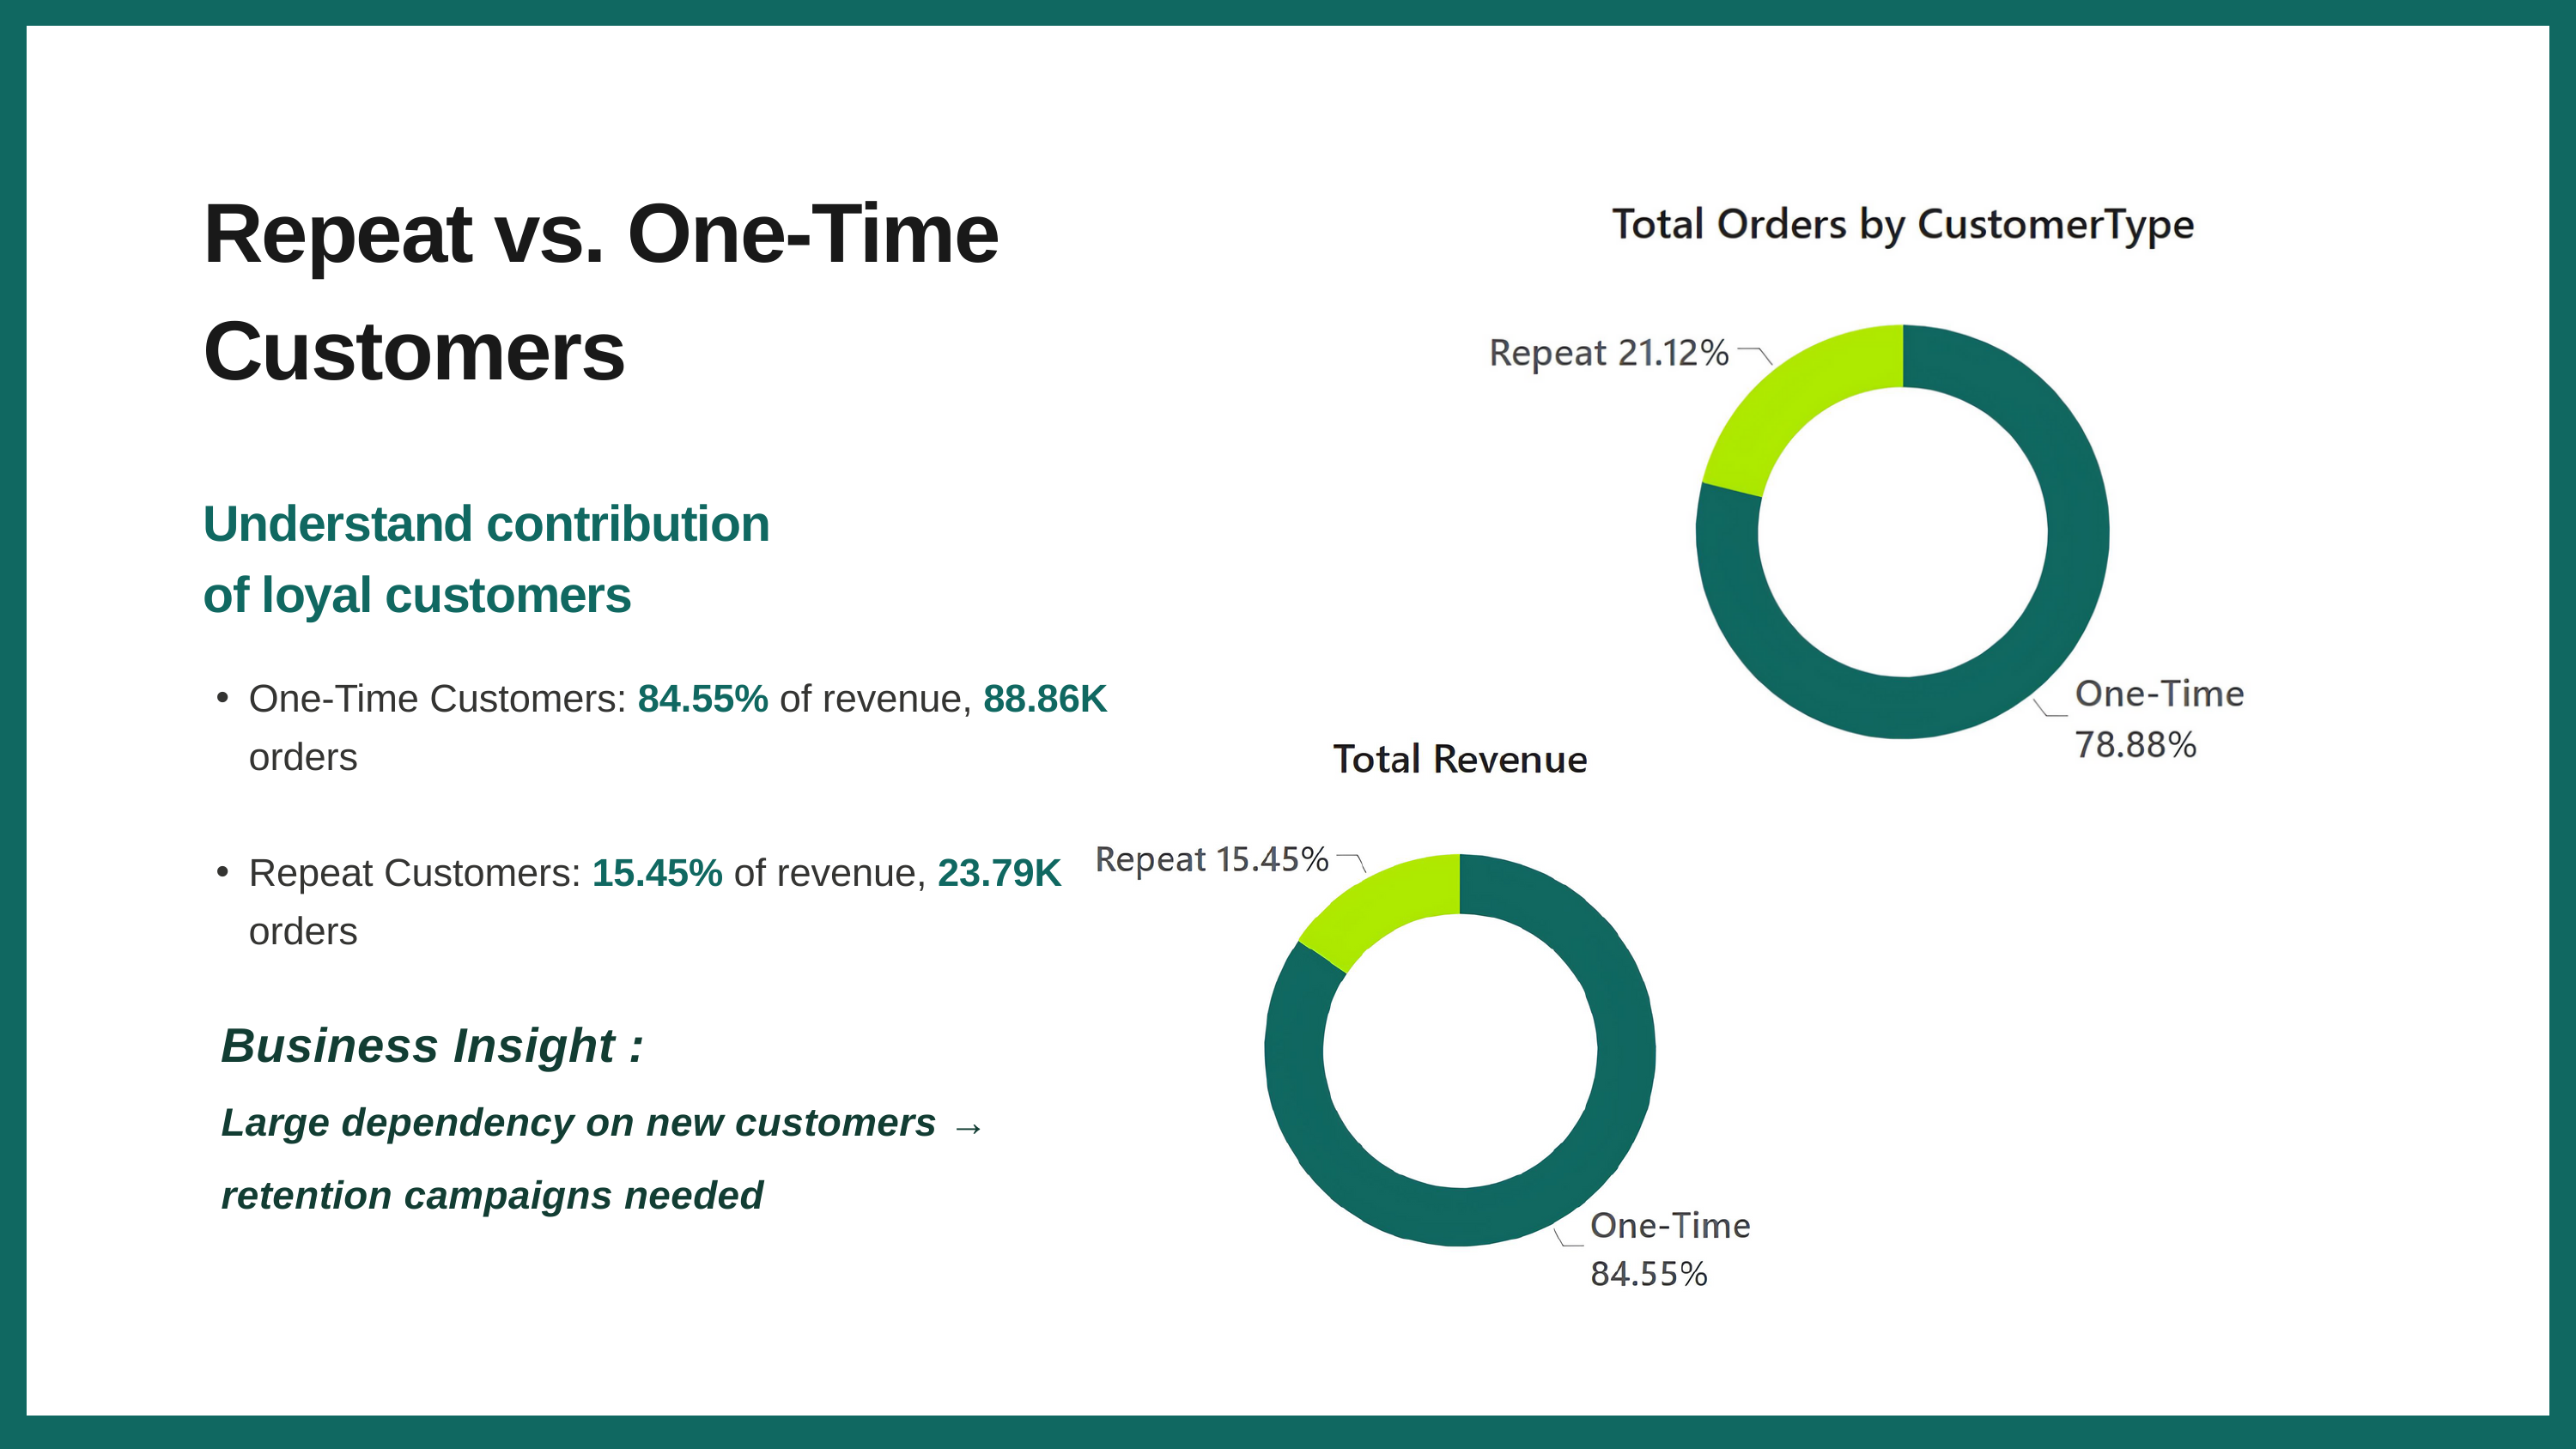

Repeat vs. One-Time Customers

Understand contribution of loyal customers

One-Time Customers: 84.55% of revenue, 88.86K orders

Repeat Customers: 15.45% of revenue, 23.79K orders

Business Insight :
Large dependency on new customers → retention campaigns needed